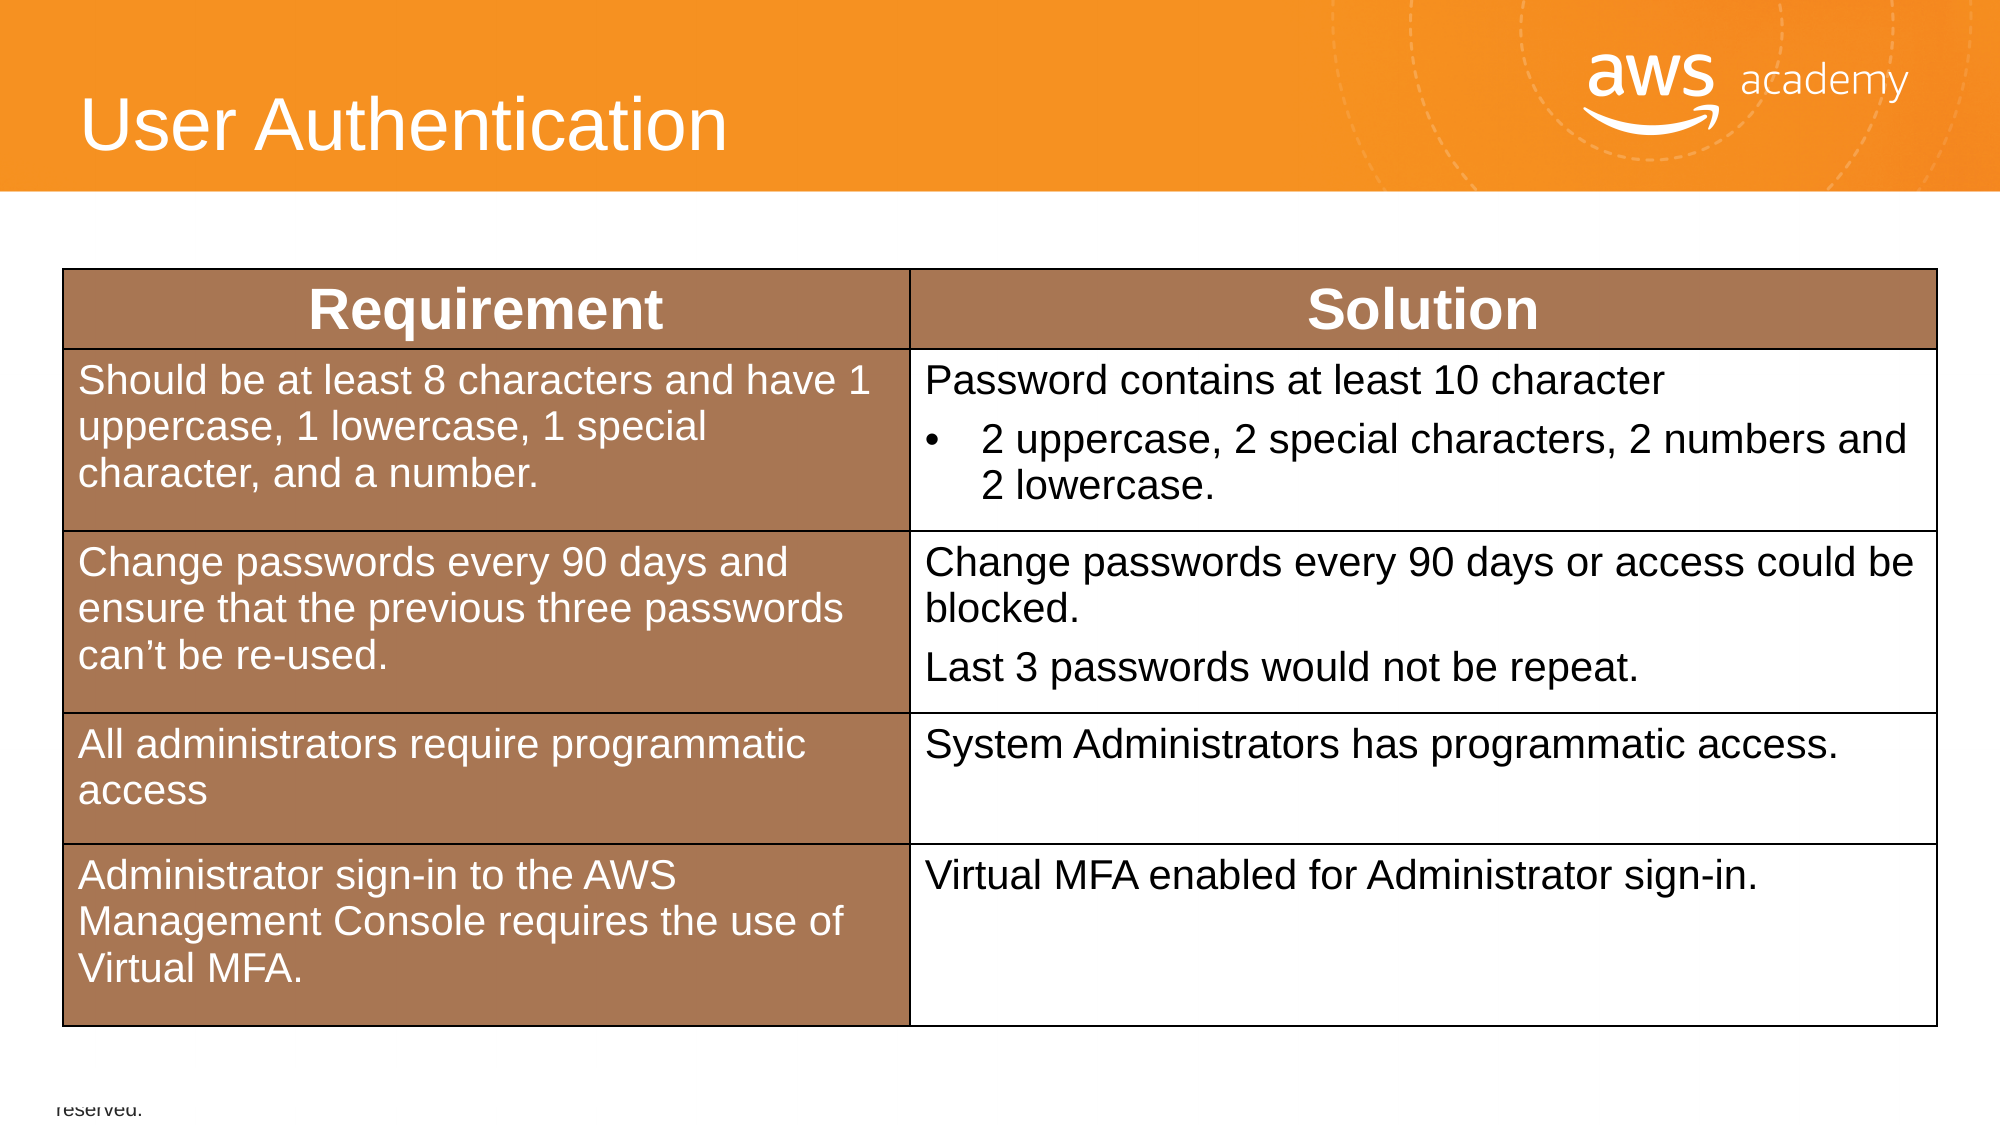

User Authentication
| Requirement | Solution |
| --- | --- |
| Should be at least 8 characters and have 1 uppercase, 1 lowercase, 1 special character, and a number. | Password contains at least 10 character 2 uppercase, 2 special characters, 2 numbers and 2 lowercase. |
| Change passwords every 90 days and ensure that the previous three passwords can’t be re-used. | Change passwords every 90 days or access could be blocked. Last 3 passwords would not be repeat. |
| All administrators require programmatic access | System Administrators has programmatic access. |
| Administrator sign-in to the AWS Management Console requires the use of Virtual MFA. | Virtual MFA enabled for Administrator sign-in. |